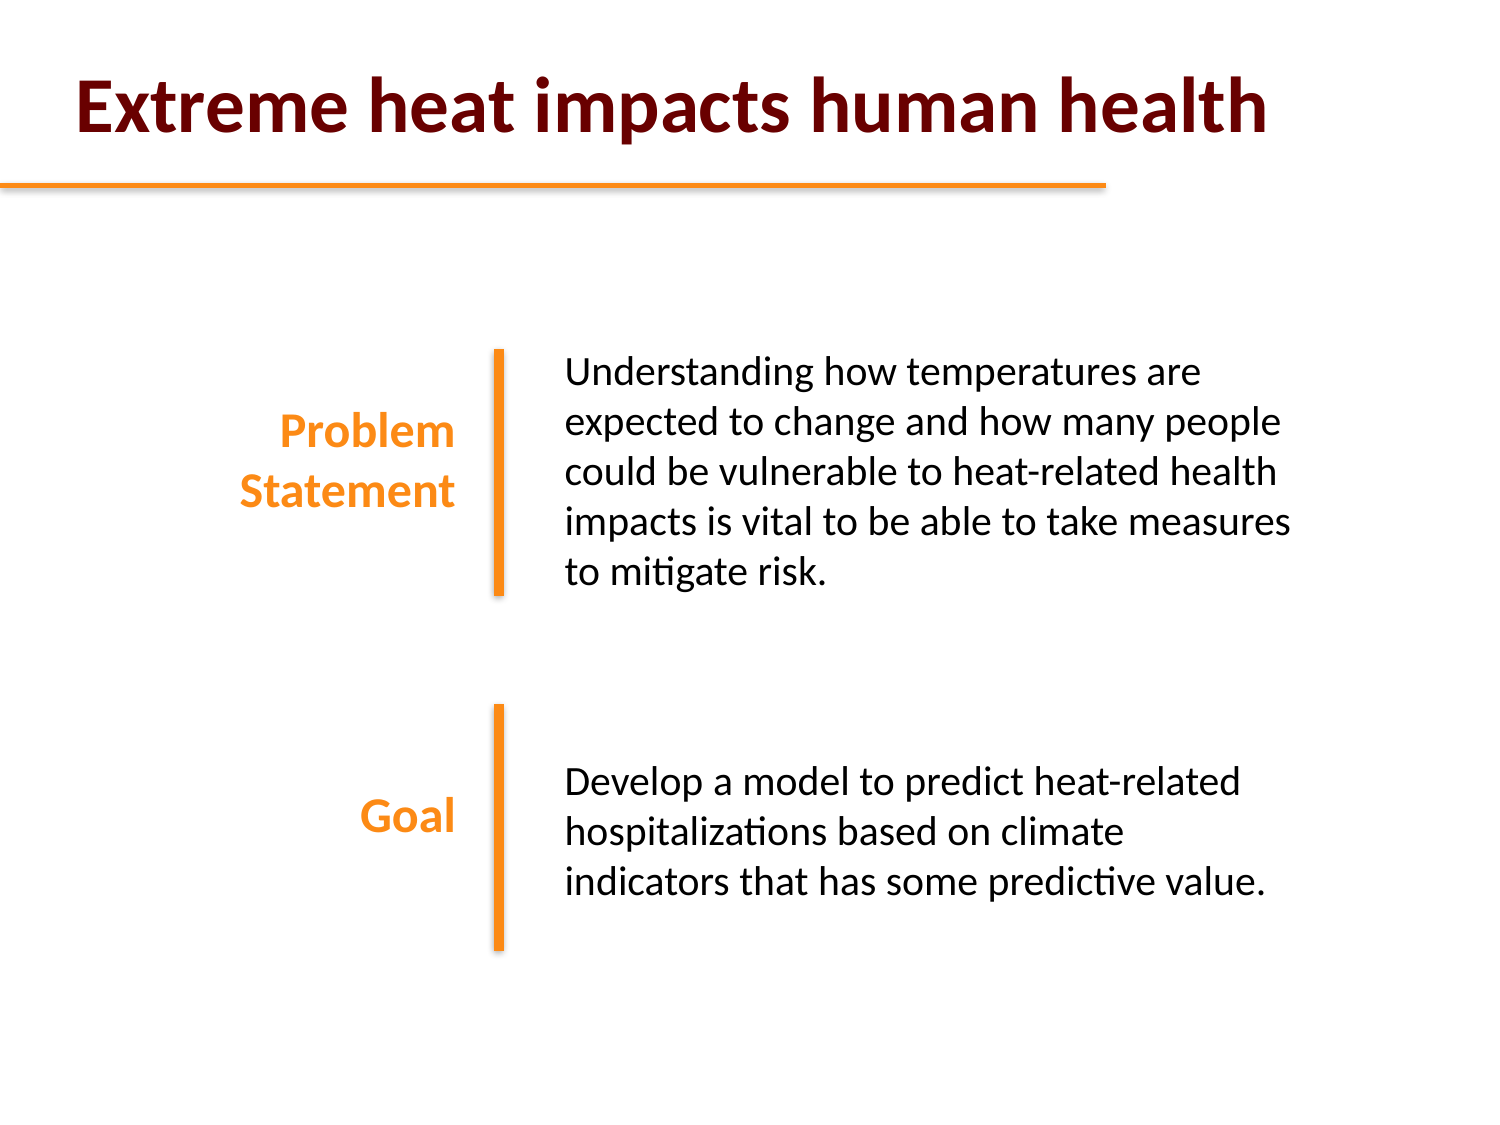

Extreme heat impacts human health
Understanding how temperatures are expected to change and how many people could be vulnerable to heat-related health impacts is vital to be able to take measures to mitigate risk.
Problem
Statement
Goal
Develop a model to predict heat-related hospitalizations based on climate indicators that has some predictive value.